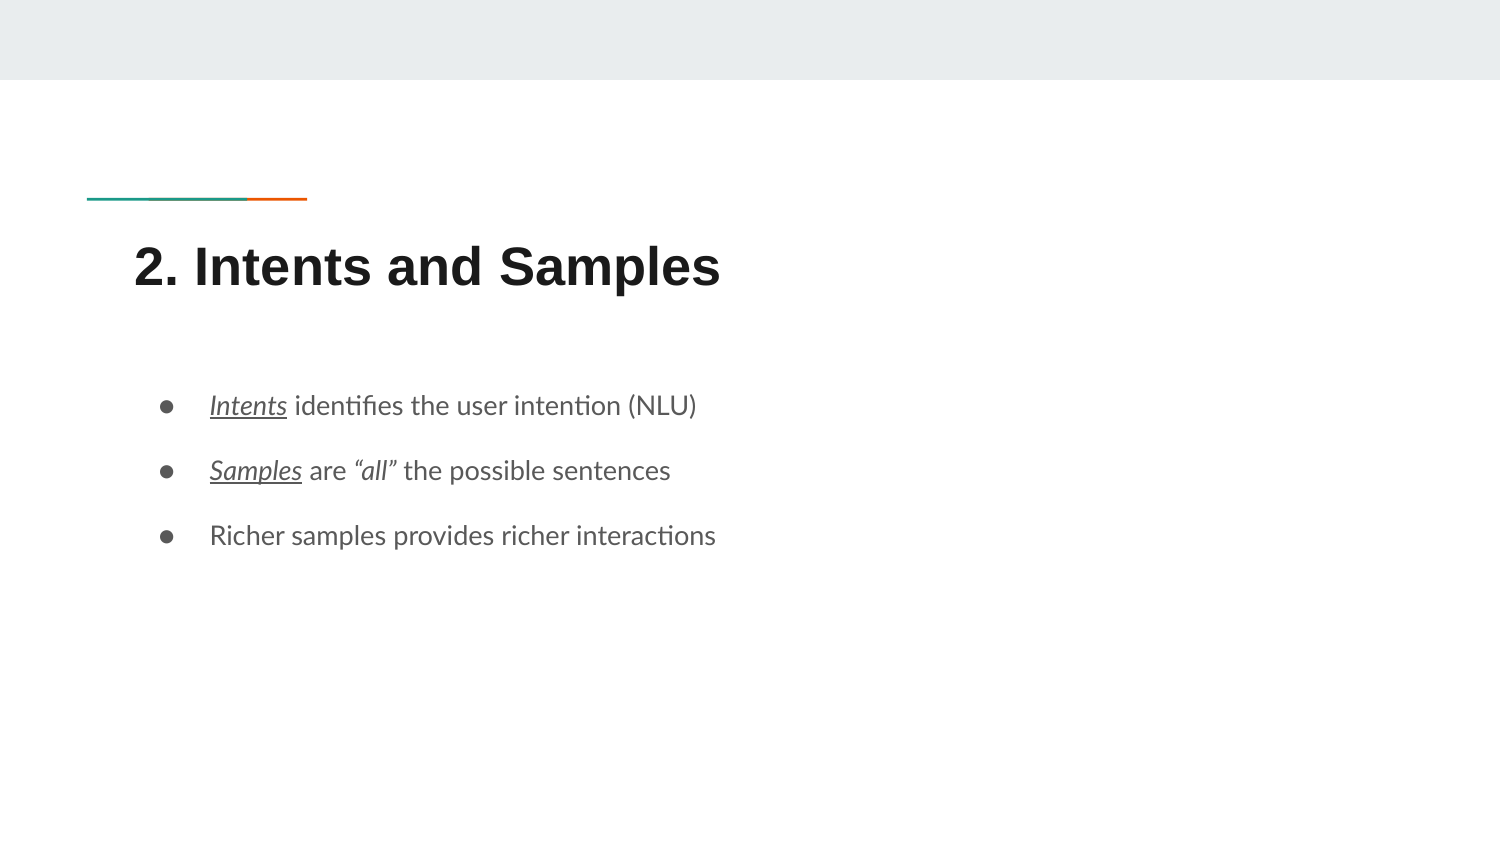

# 2. Intents and Samples
Intents identifies the user intention (NLU)
Samples are “all” the possible sentences
Richer samples provides richer interactions